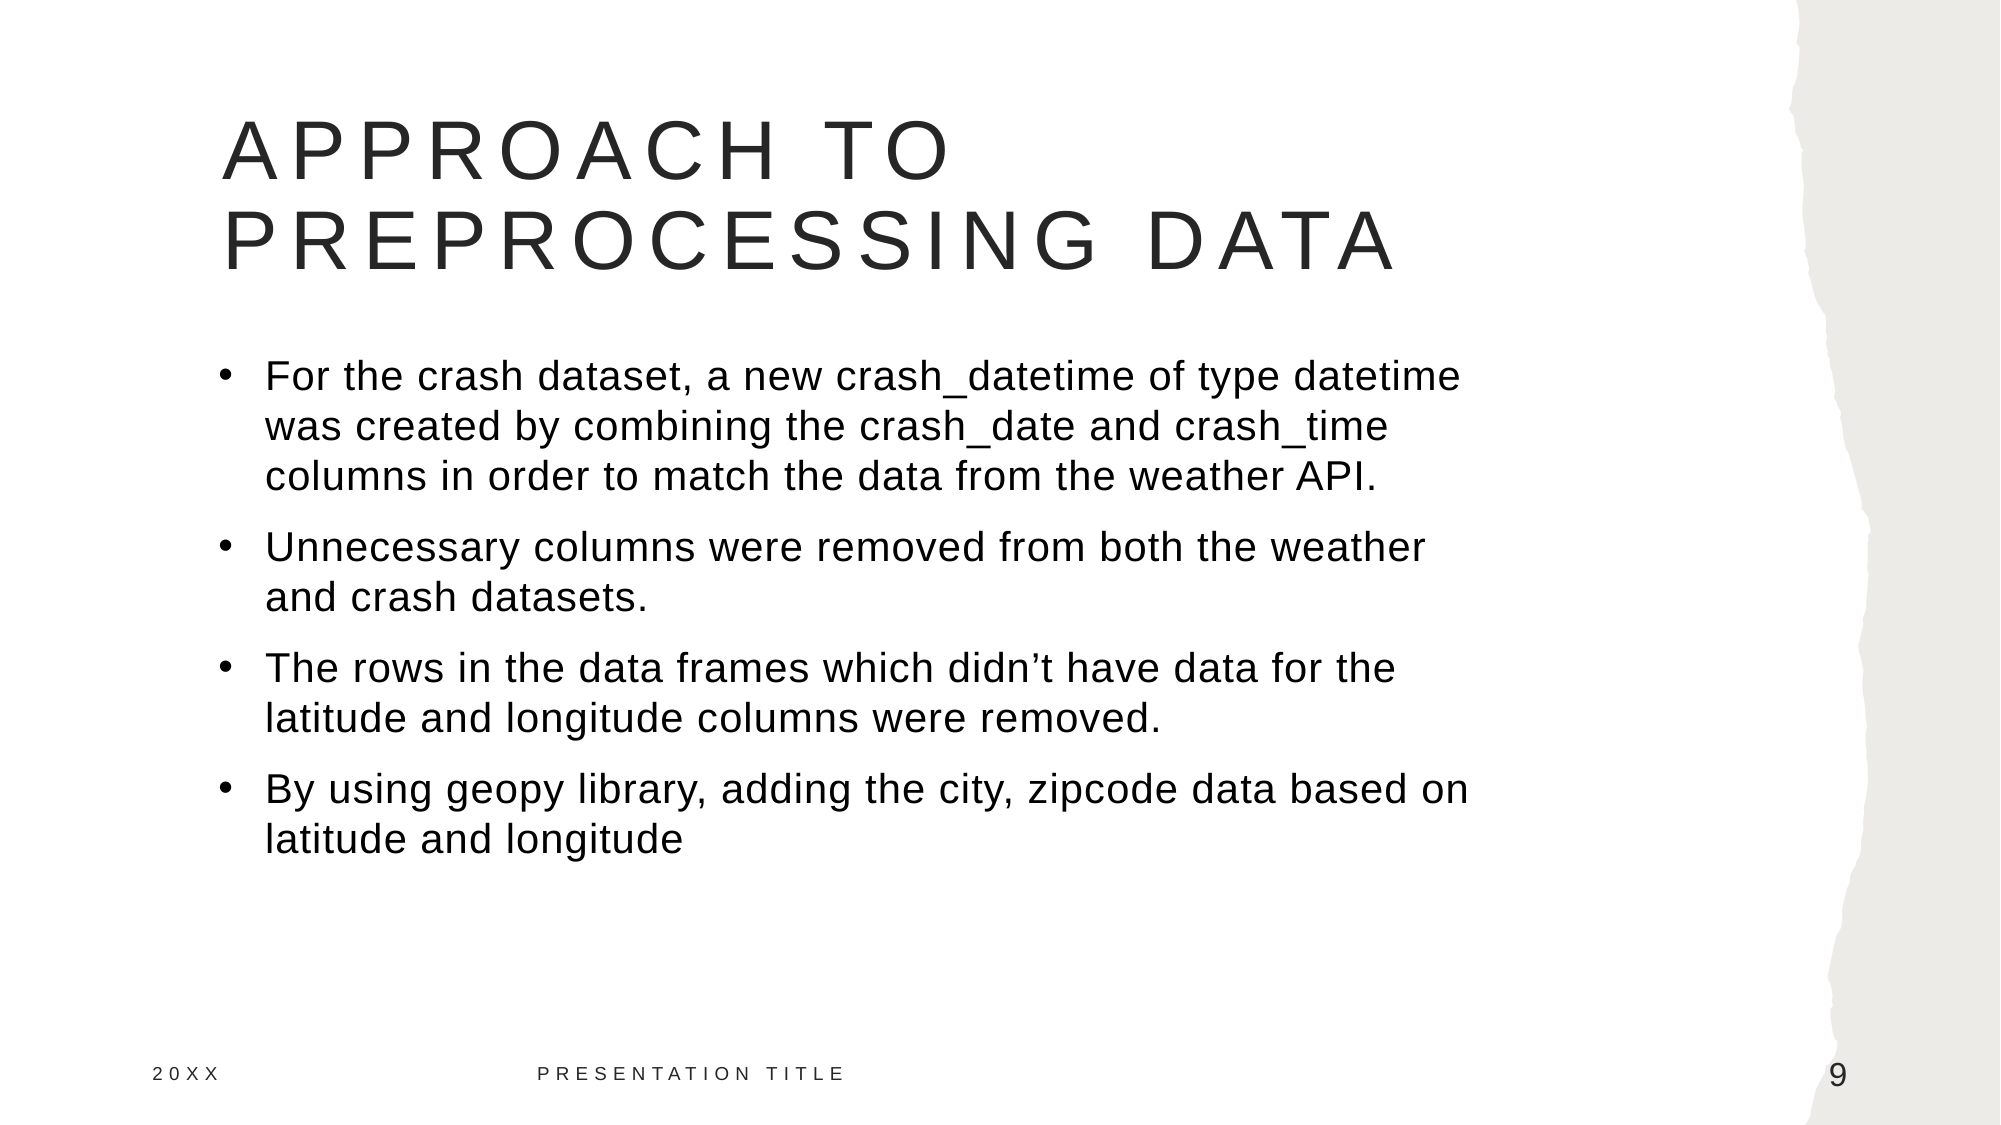

# APPROACH TO PREPROCESSING DATA
For the crash dataset, a new crash_datetime of type datetime was created by combining the crash_date and crash_time columns in order to match the data from the weather API.
Unnecessary columns were removed from both the weather and crash datasets.
The rows in the data frames which didn’t have data for the latitude and longitude columns were removed.
By using geopy library, adding the city, zipcode data based on latitude and longitude

20XX
PRESENTATION TITLE
9